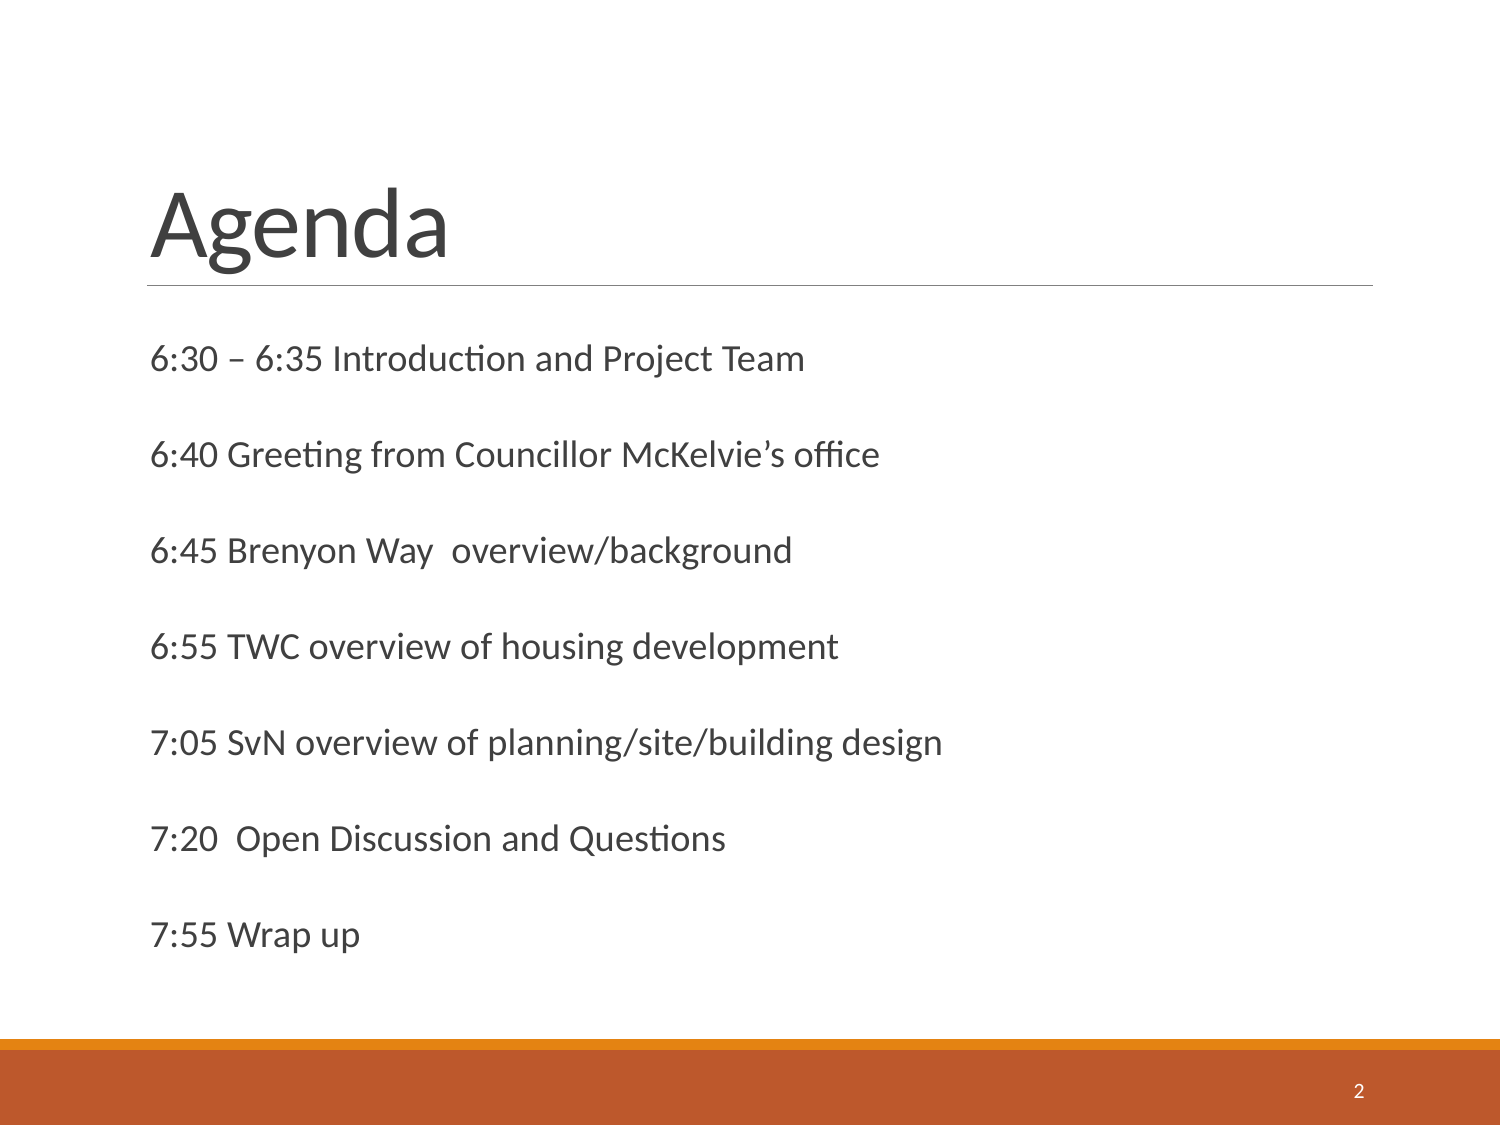

# Agenda
6:30 – 6:35 Introduction and Project Team
6:40 Greeting from Councillor McKelvie’s office
6:45 Brenyon Way  overview/background
6:55 TWC overview of housing development
7:05 SvN overview of planning/site/building design
7:20  Open Discussion and Questions
7:55 Wrap up

2